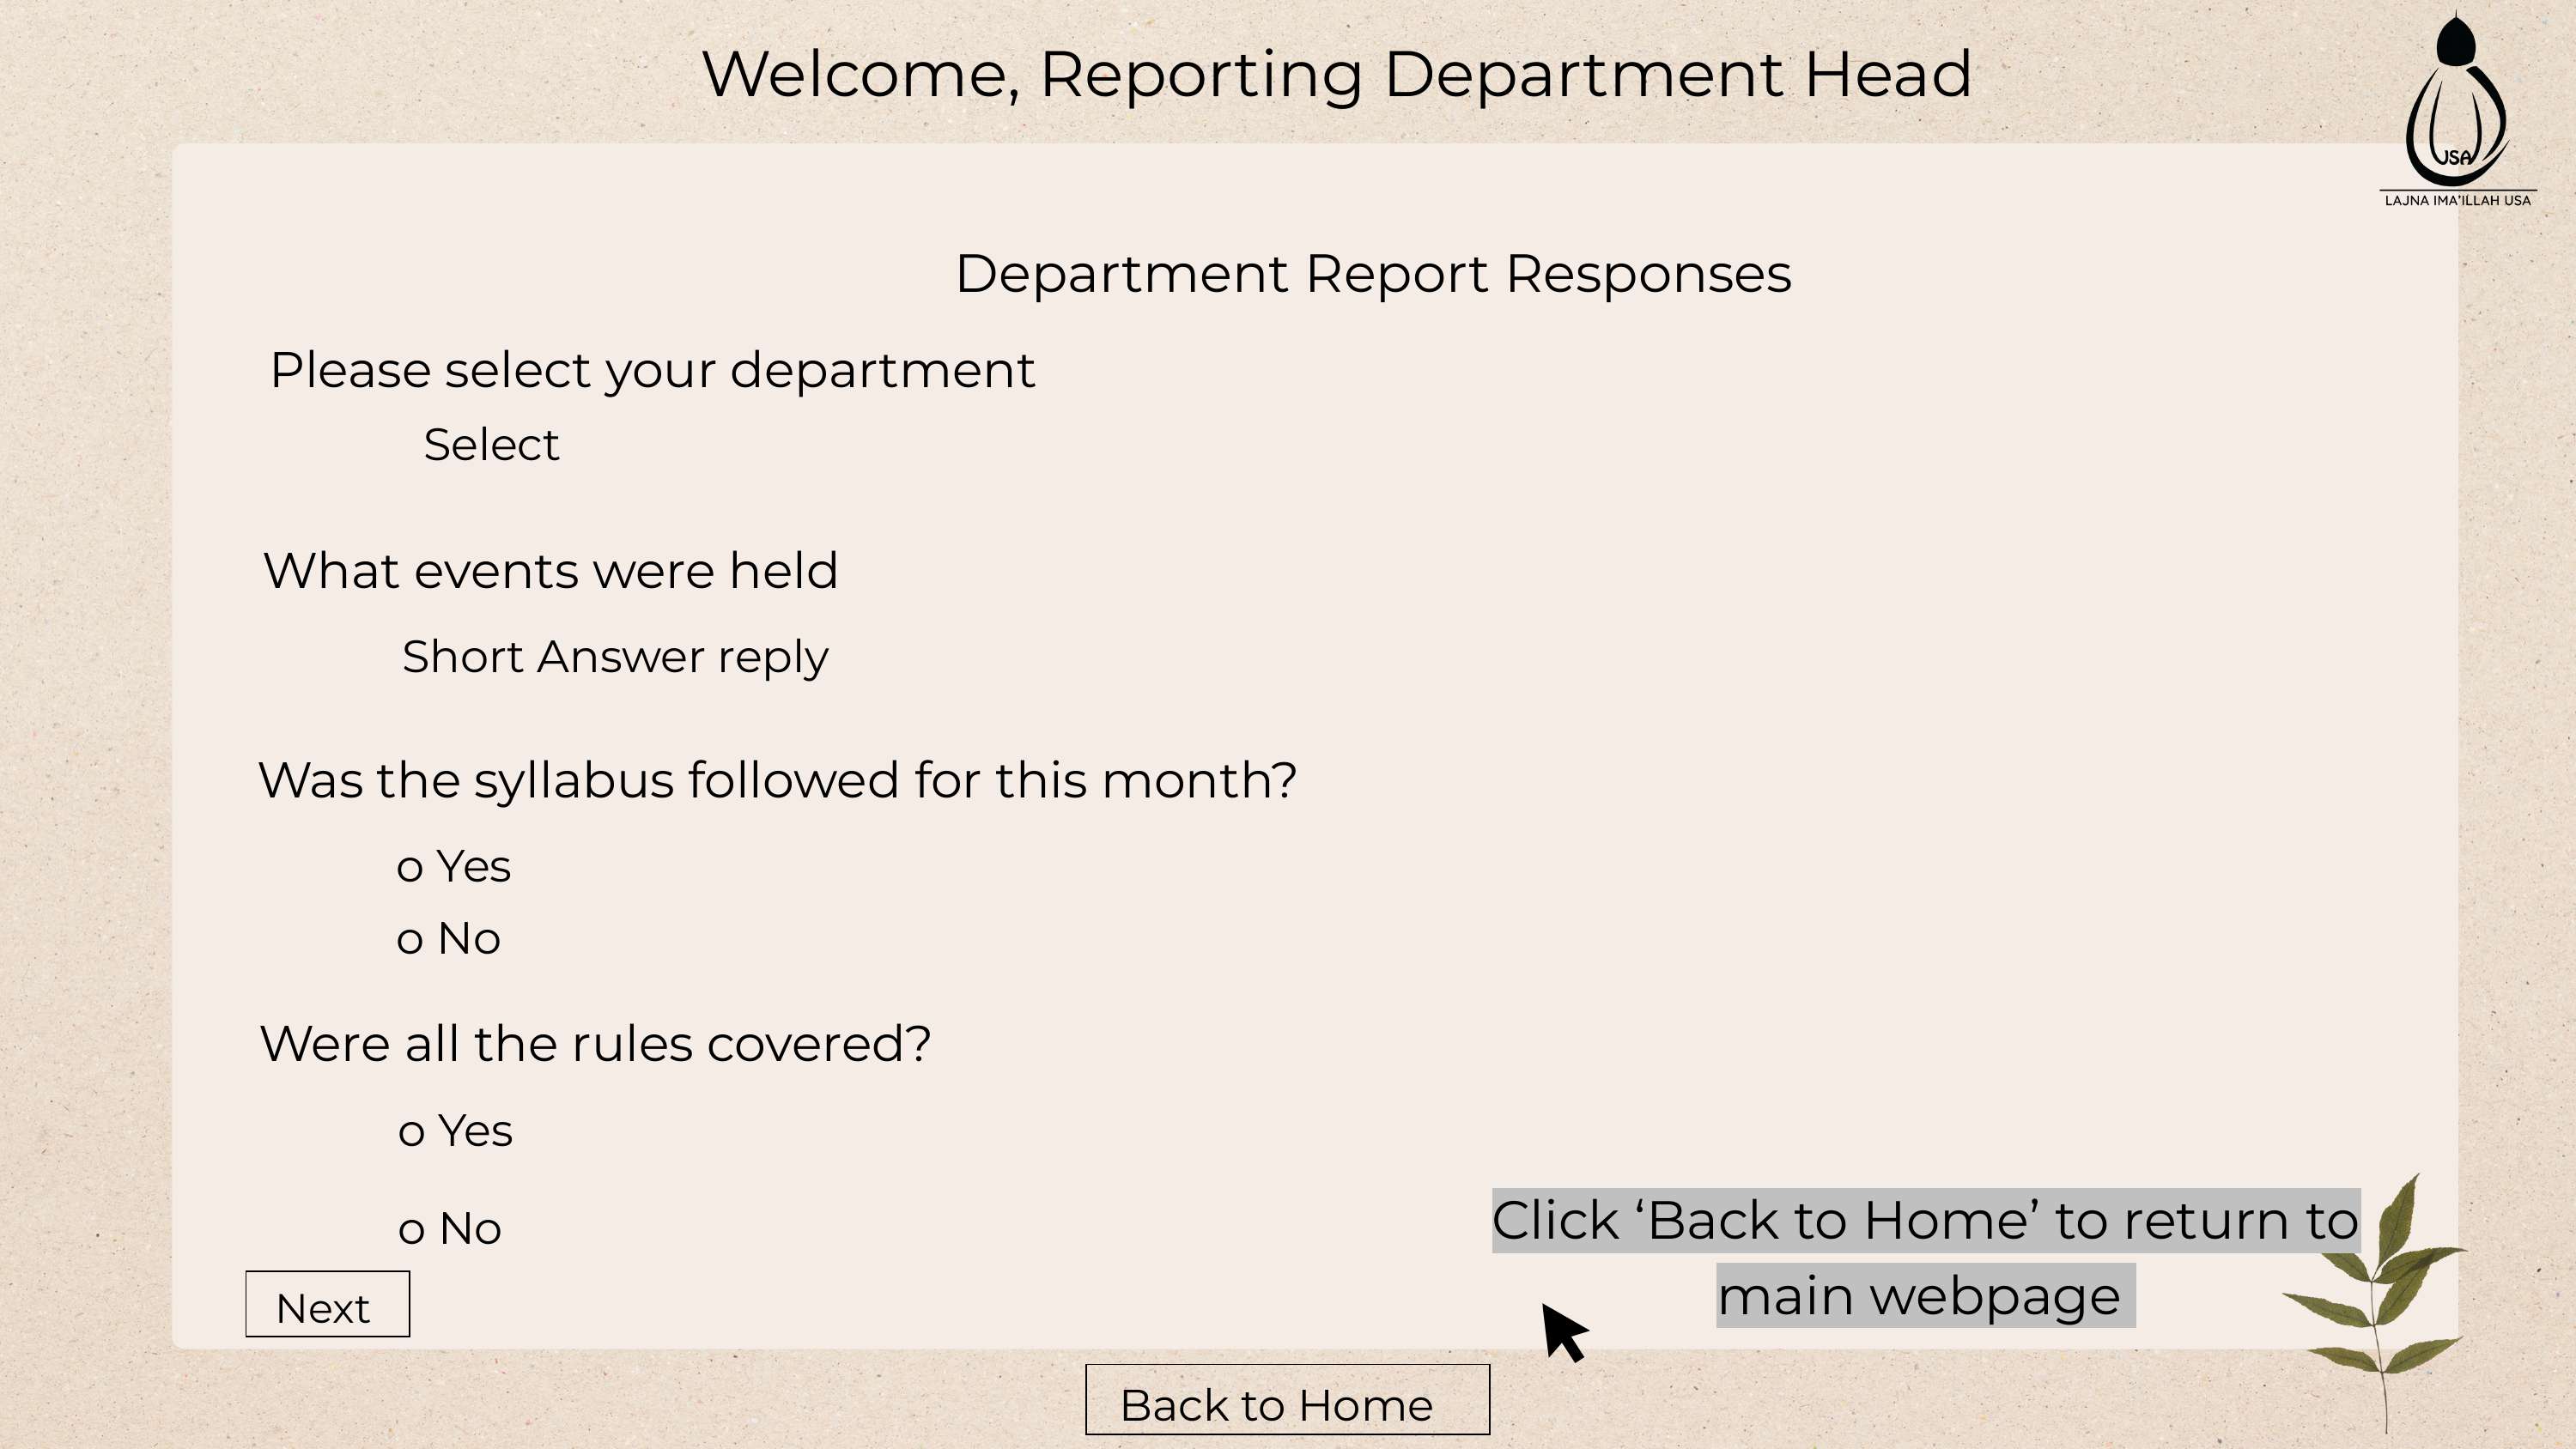

Welcome, Reporting Department Head

Department Report Responses
Please select your department
Select
What events were held
Short Answer reply
Was the syllabus followed for this month?
o Yes
o No
Were all the rules covered?
o Yes

Click ‘Back to Home’ to return to main webpage
o No

Next

Back to Home